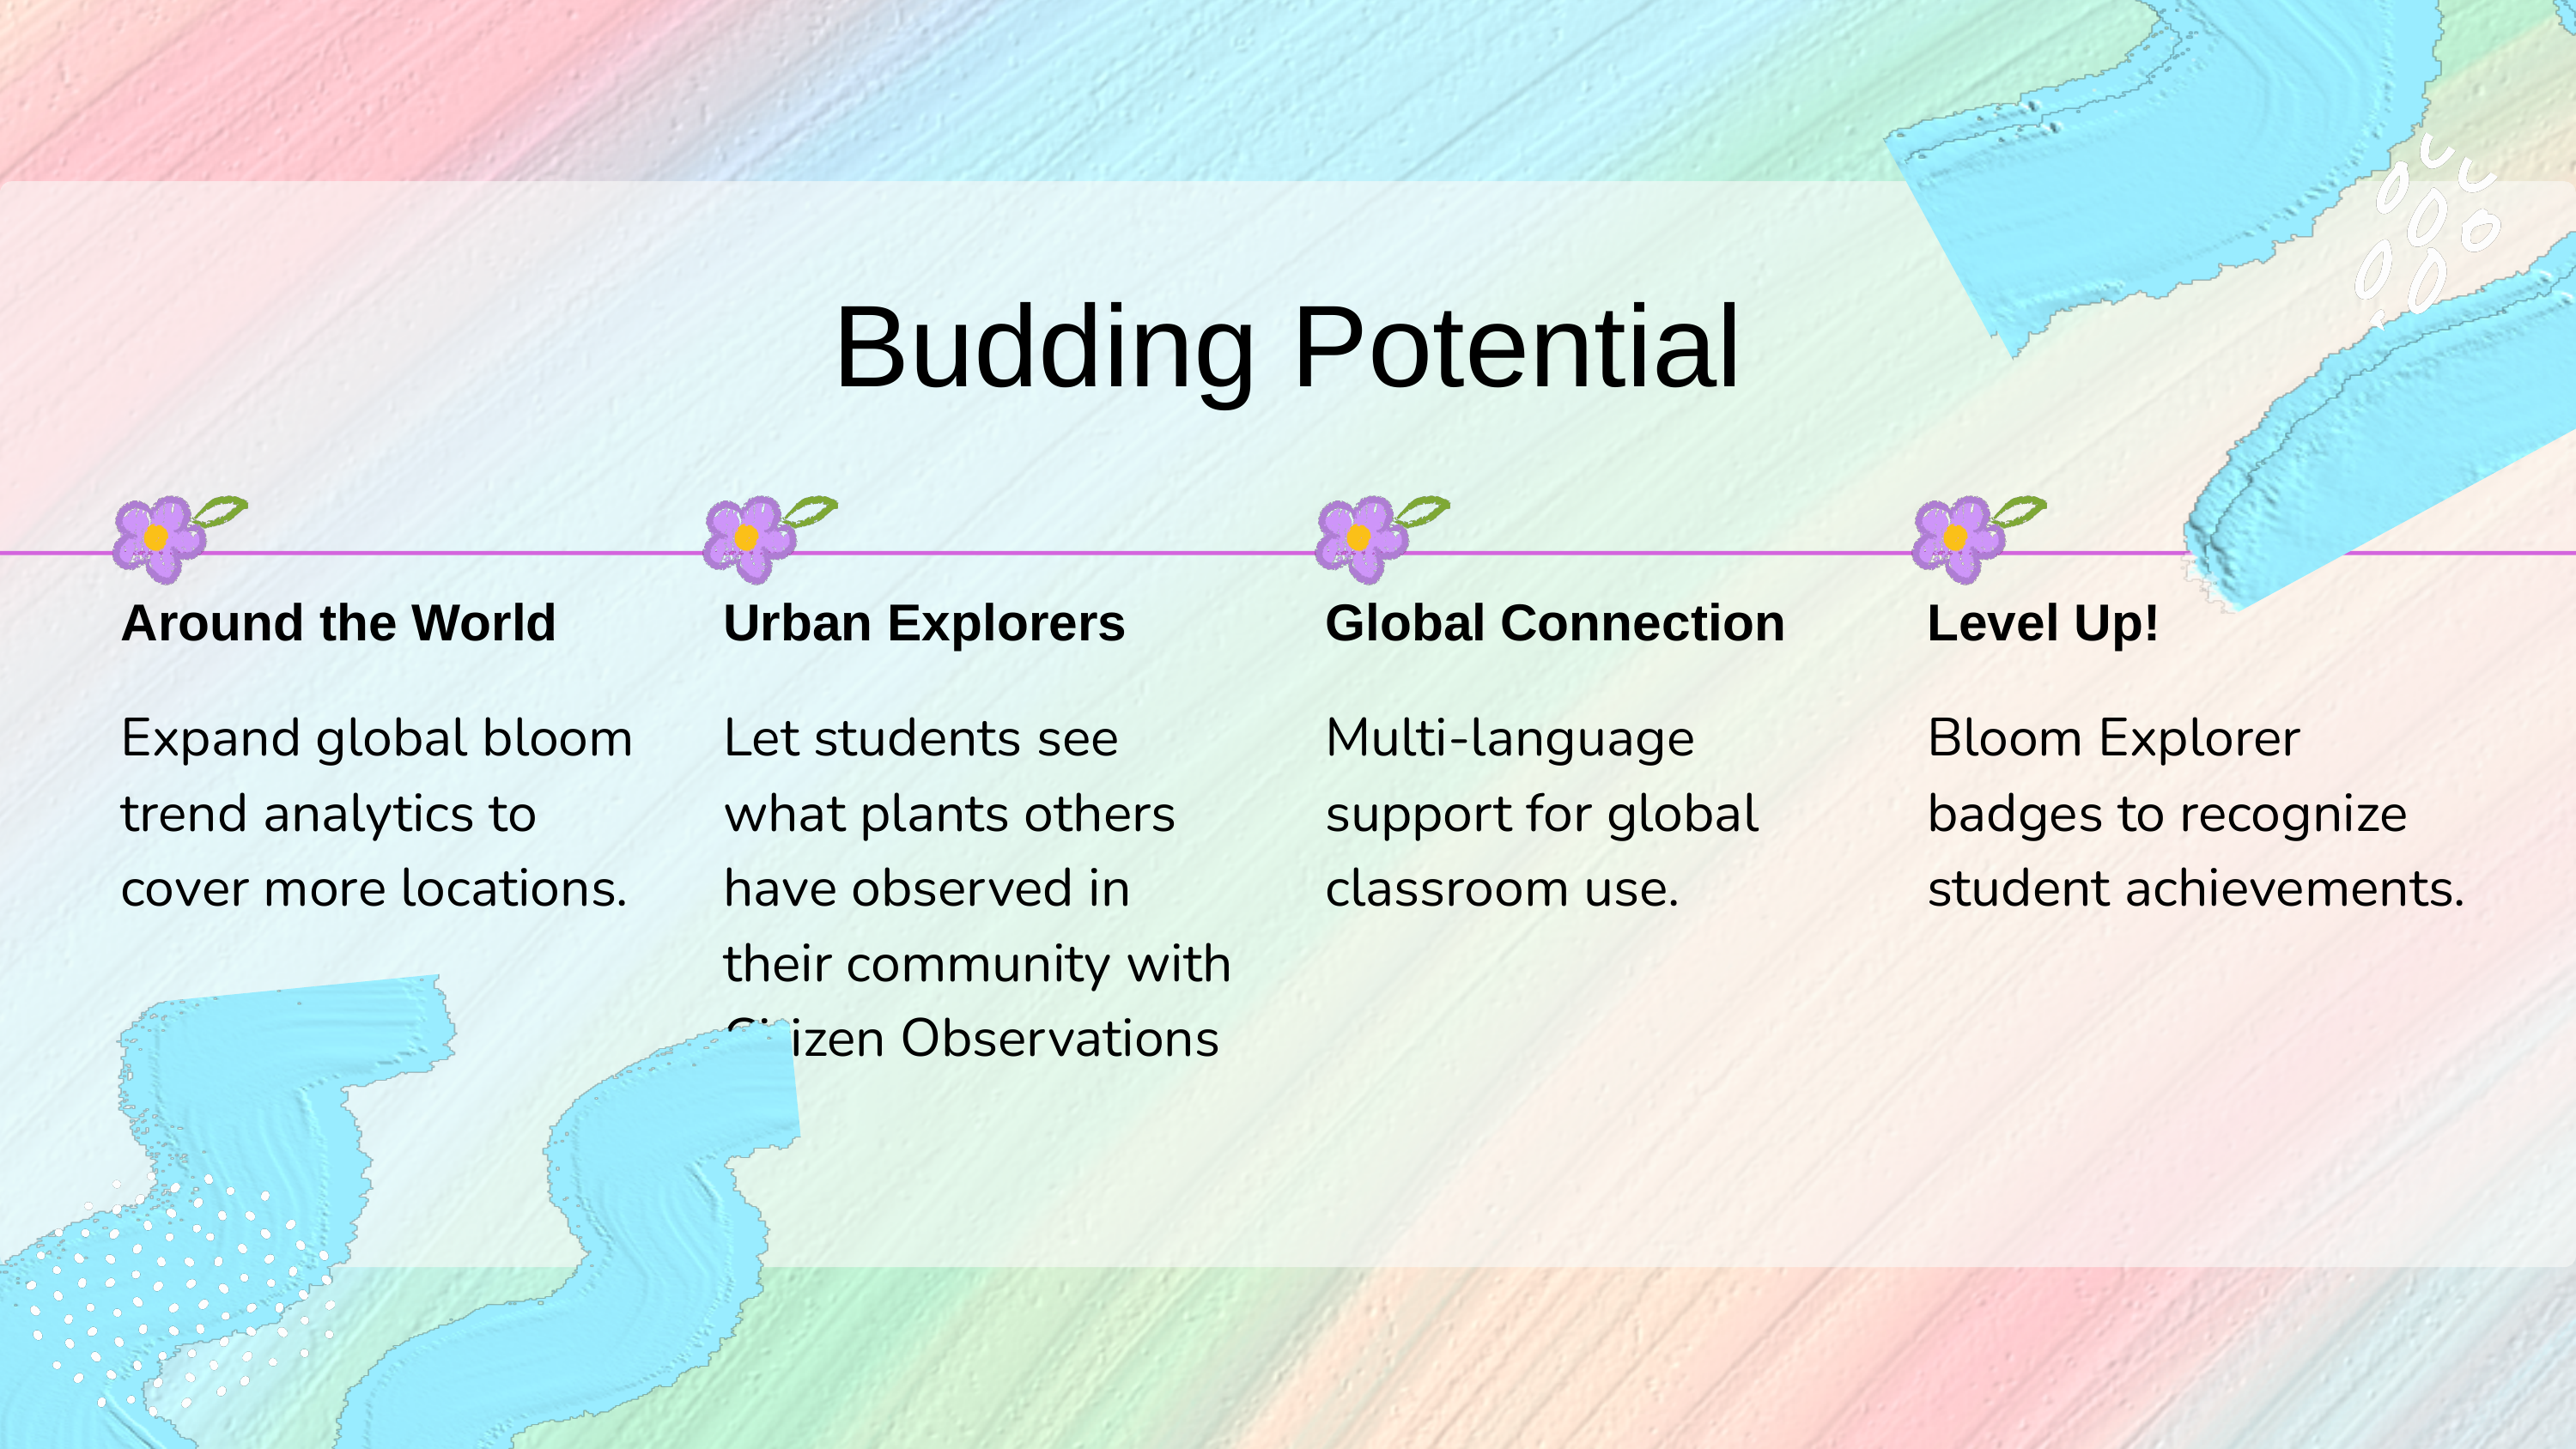

Budding Potential

Around the World
Urban Explorers
Global Connection
Level Up!
Expand global bloom trend analytics to cover more locations.

Let students see what plants others have observed in their community with Citizen Observations
Multi-language support for global classroom use.
Bloom Explorer badges to recognize student achievements.